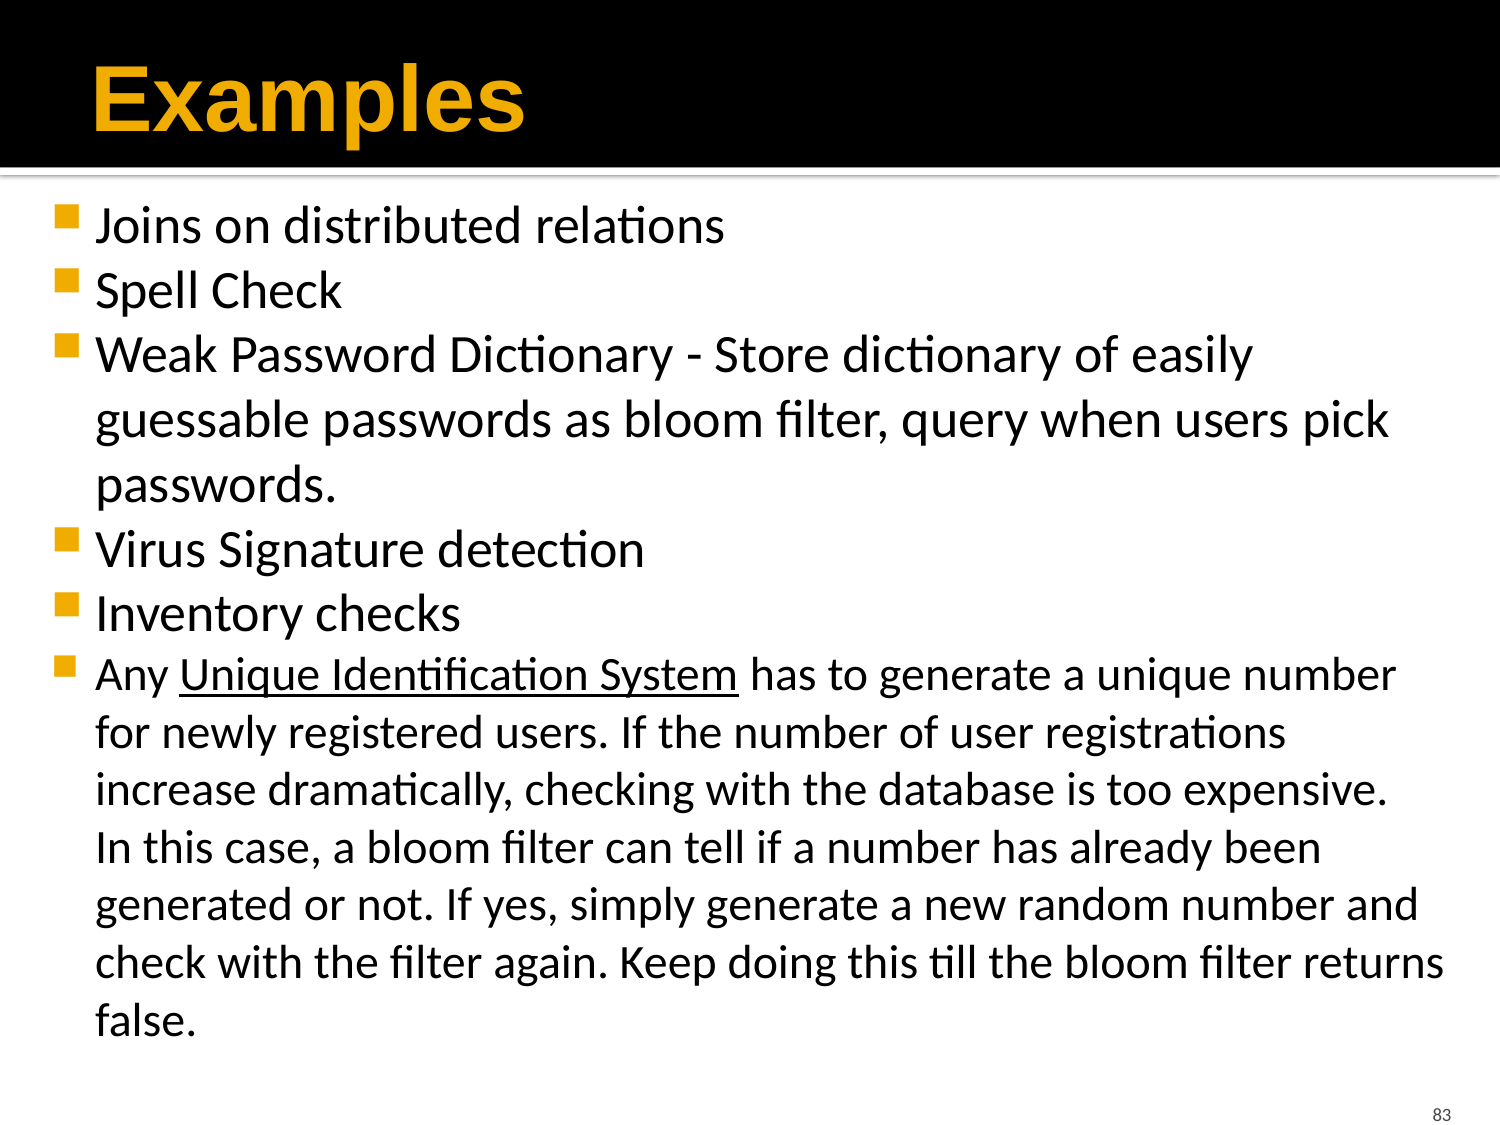

# Examples
Joins on distributed relations
Spell Check
Weak Password Dictionary - Store dictionary of easily guessable passwords as bloom filter, query when users pick passwords.
Virus Signature detection
Inventory checks
Any Unique Identification System has to generate a unique number for newly registered users. If the number of user registrations increase dramatically, checking with the database is too expensive. 
In this case, a bloom filter can tell if a number has already been generated or not. If yes, simply generate a new random number and check with the filter again. Keep doing this till the bloom filter returns false.
83